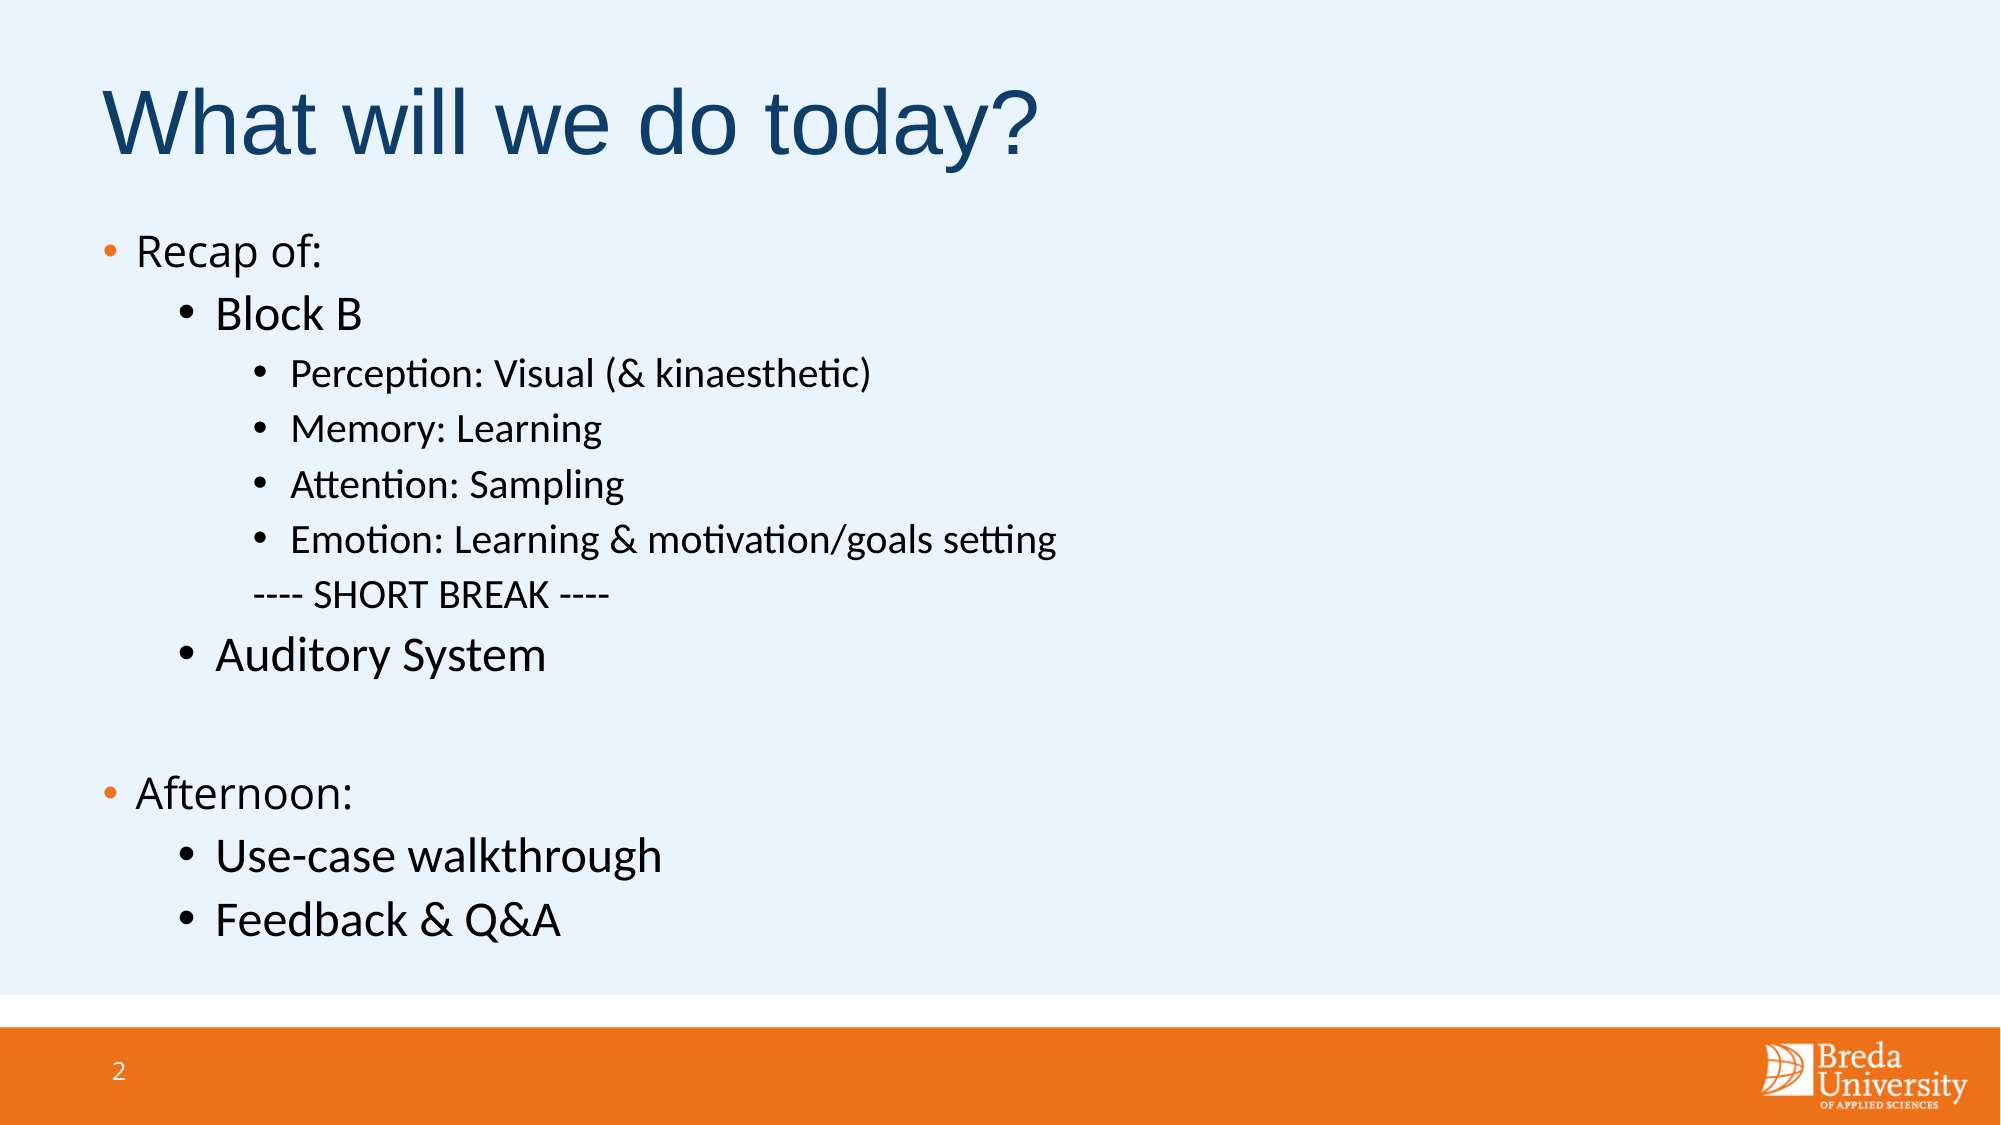

# What will we do today?
Recap of:
Block B
Perception: Visual (& kinaesthetic)
Memory: Learning
Attention: Sampling
Emotion: Learning & motivation/goals setting
---- SHORT BREAK ----
Auditory System

Afternoon:
Use-case walkthrough
Feedback & Q&A
2